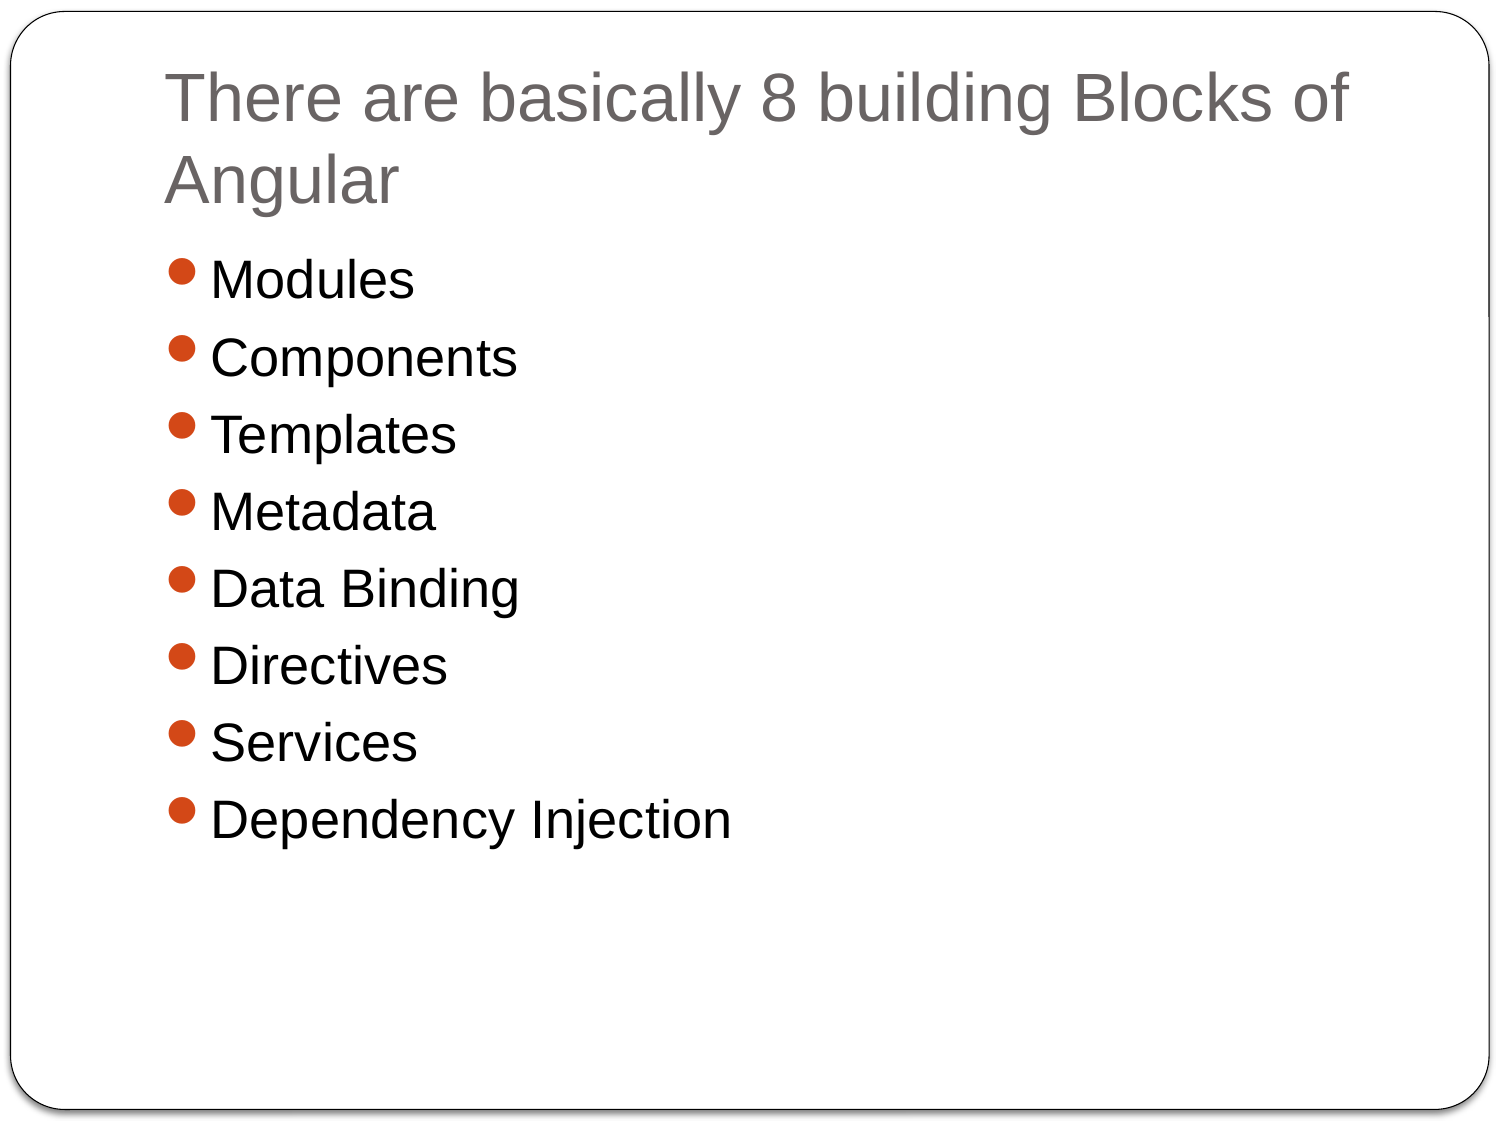

# There are basically 8 building Blocks of Angular
Modules
Components
Templates
Metadata
Data Binding
Directives
Services
Dependency Injection